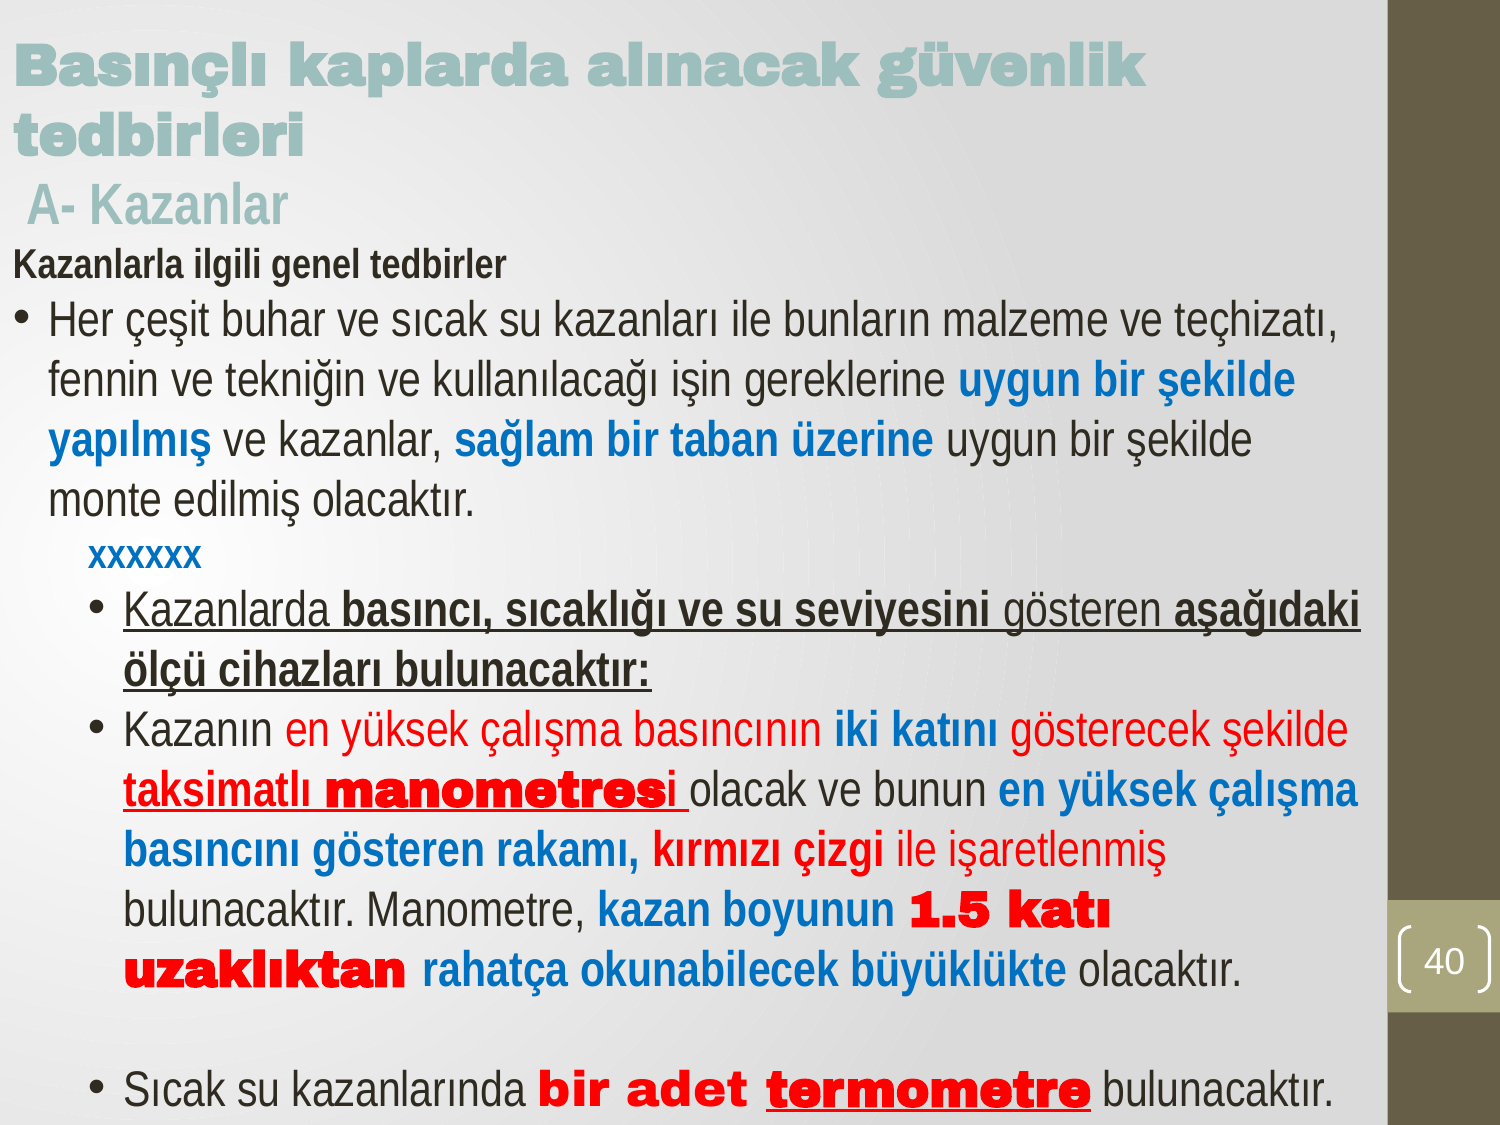

Basınçlı kaplarda alınacak güvenlik tedbirleri
 A- Kazanlar
Kazanlarla ilgili genel tedbirler
Her çeşit buhar ve sıcak su kazanları ile bunların malzeme ve teçhizatı, fennin ve tekniğin ve kullanılacağı işin gereklerine uygun bir şekilde yapılmış ve kazanlar, sağlam bir taban üzerine uygun bir şekilde monte edilmiş olacaktır.
xxxxxx
Kazanlarda basıncı, sıcaklığı ve su seviyesini gösteren aşağıdaki ölçü cihazları bulunacaktır:
Kazanın en yüksek çalışma basıncının iki katını gösterecek şekilde taksimatlı manometresi olacak ve bunun en yüksek çalışma basıncını gösteren rakamı, kırmızı çizgi ile işaretlenmiş bulunacaktır. Manometre, kazan boyunun 1.5 katı uzaklıktan rahatça okunabilecek büyüklükte olacaktır.

Sıcak su kazanlarında bir adet termometre bulunacaktır.

40